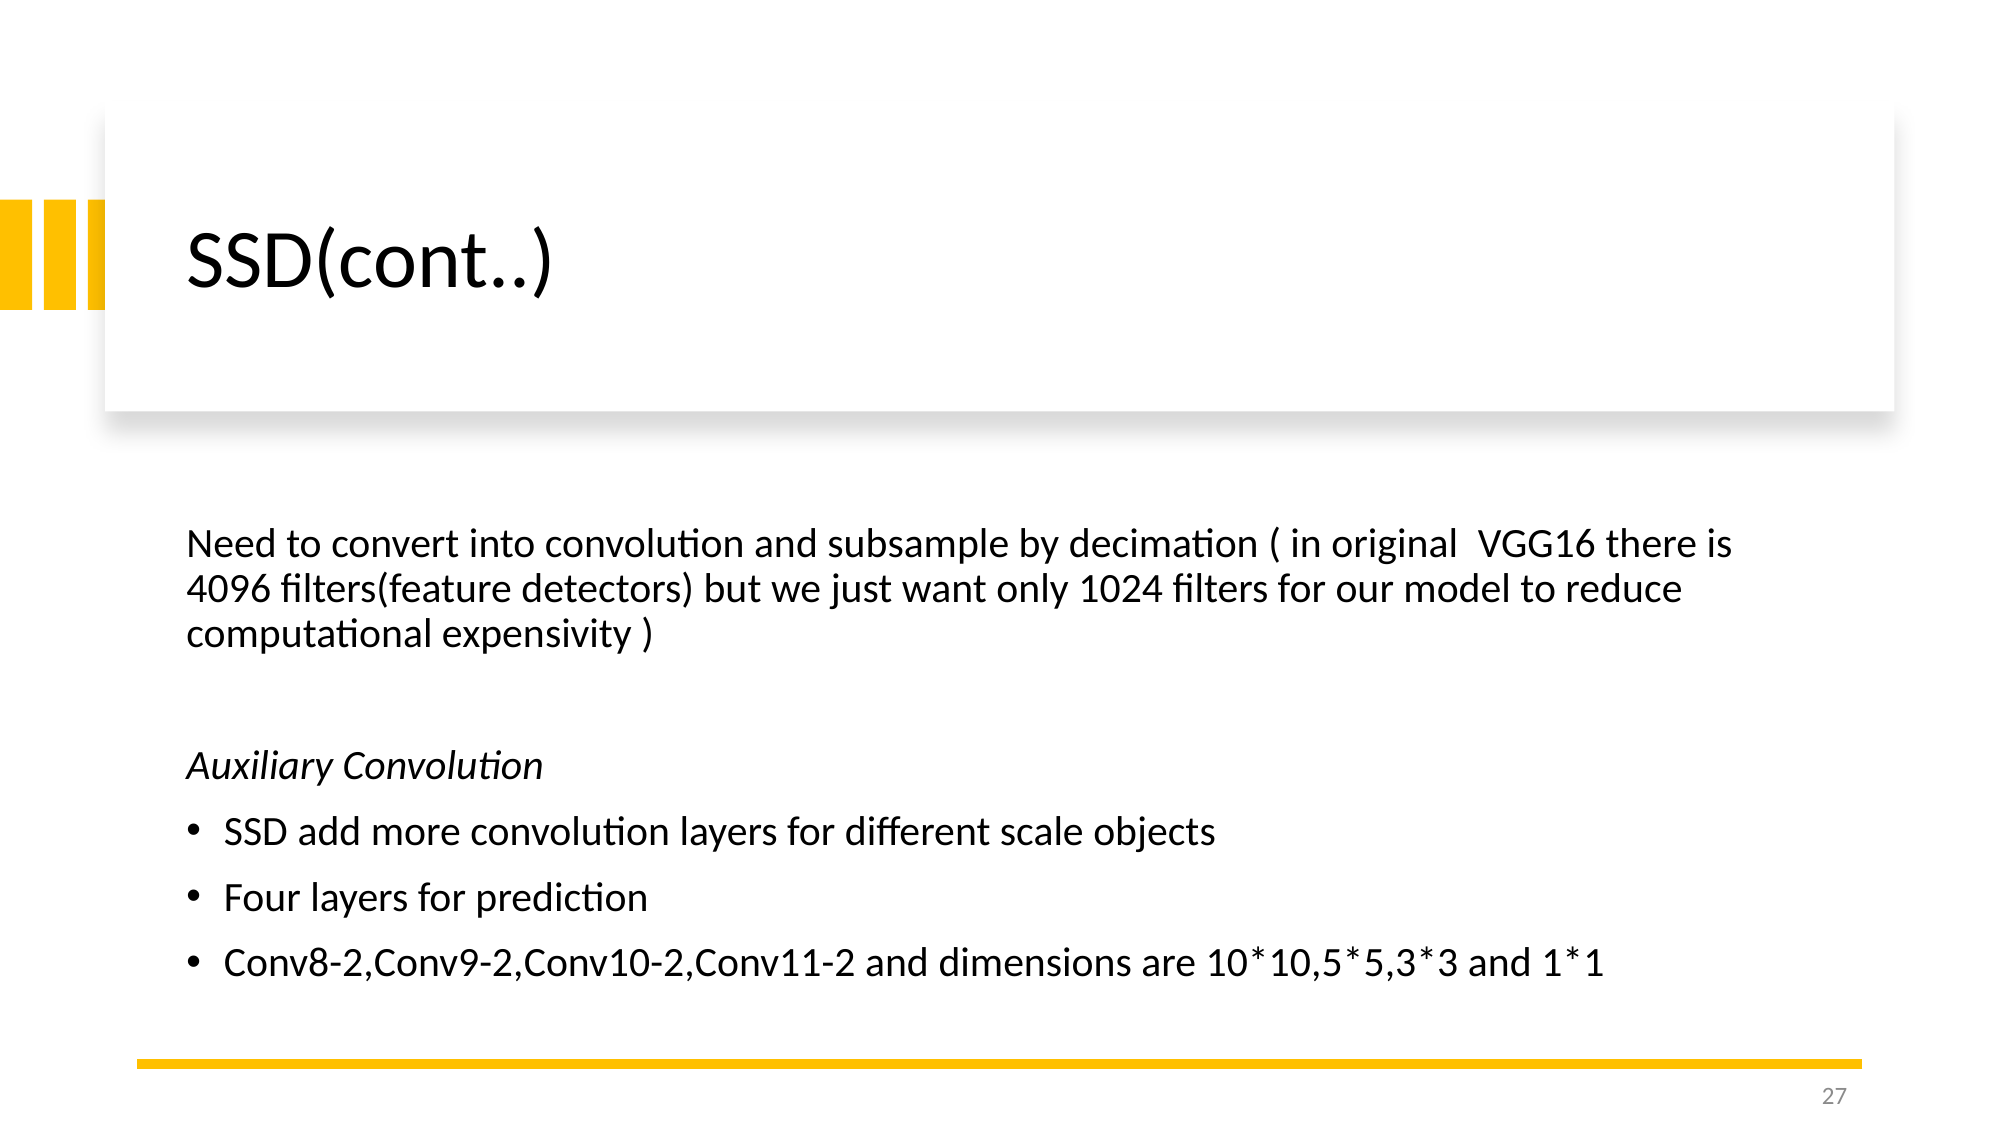

# SSD(cont..)

Need to convert into convolution and subsample by decimation ( in original  VGG16 there is 4096 filters(feature detectors) but we just want only 1024 filters for our model to reduce computational expensivity )

Auxiliary Convolution
SSD add more convolution layers for different scale objects
Four layers for prediction
Conv8-2,Conv9-2,Conv10-2,Conv11-2 and dimensions are 10*10,5*5,3*3 and 1*1

27